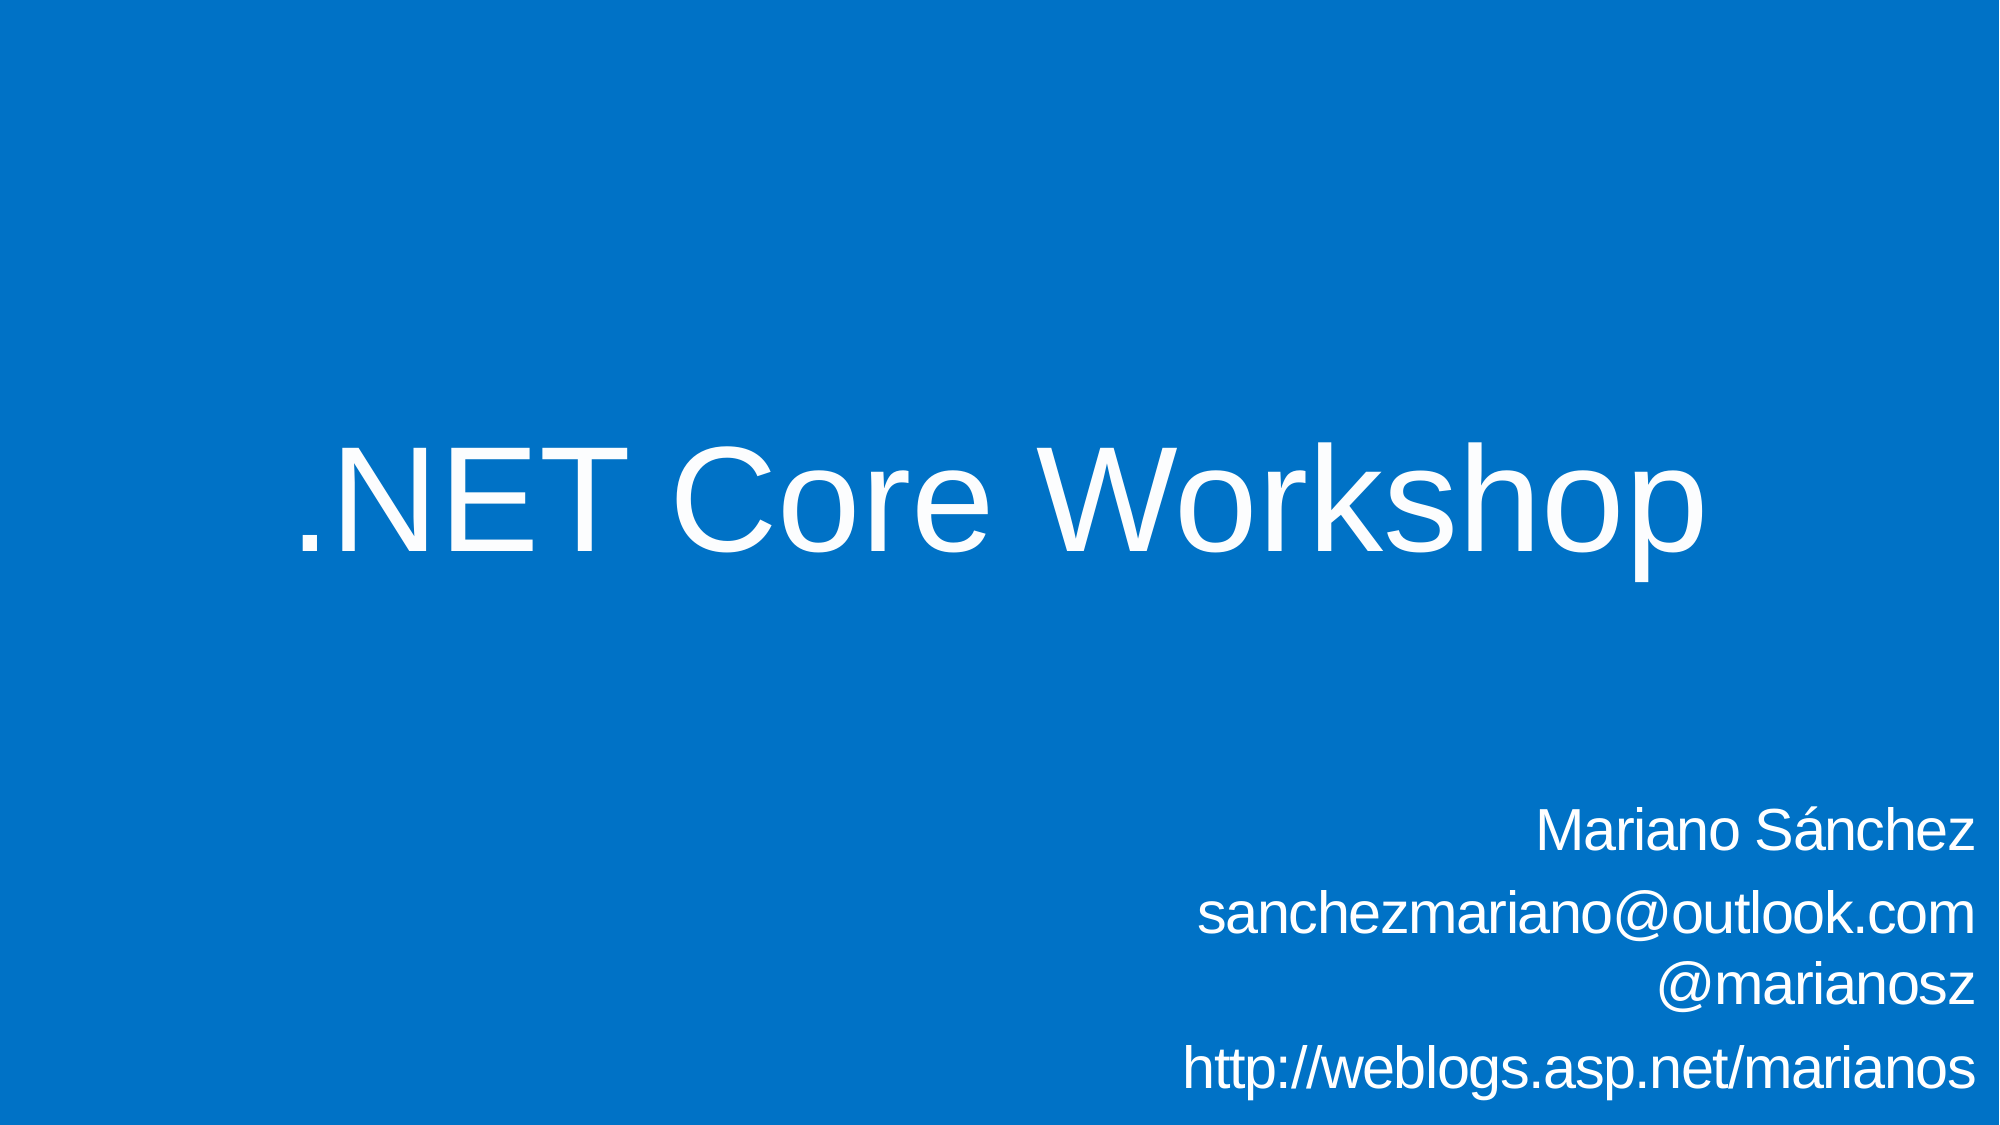

# .NET Core Workshop
Mariano Sánchez
sanchezmariano@outlook.com
@marianosz
http://weblogs.asp.net/marianos